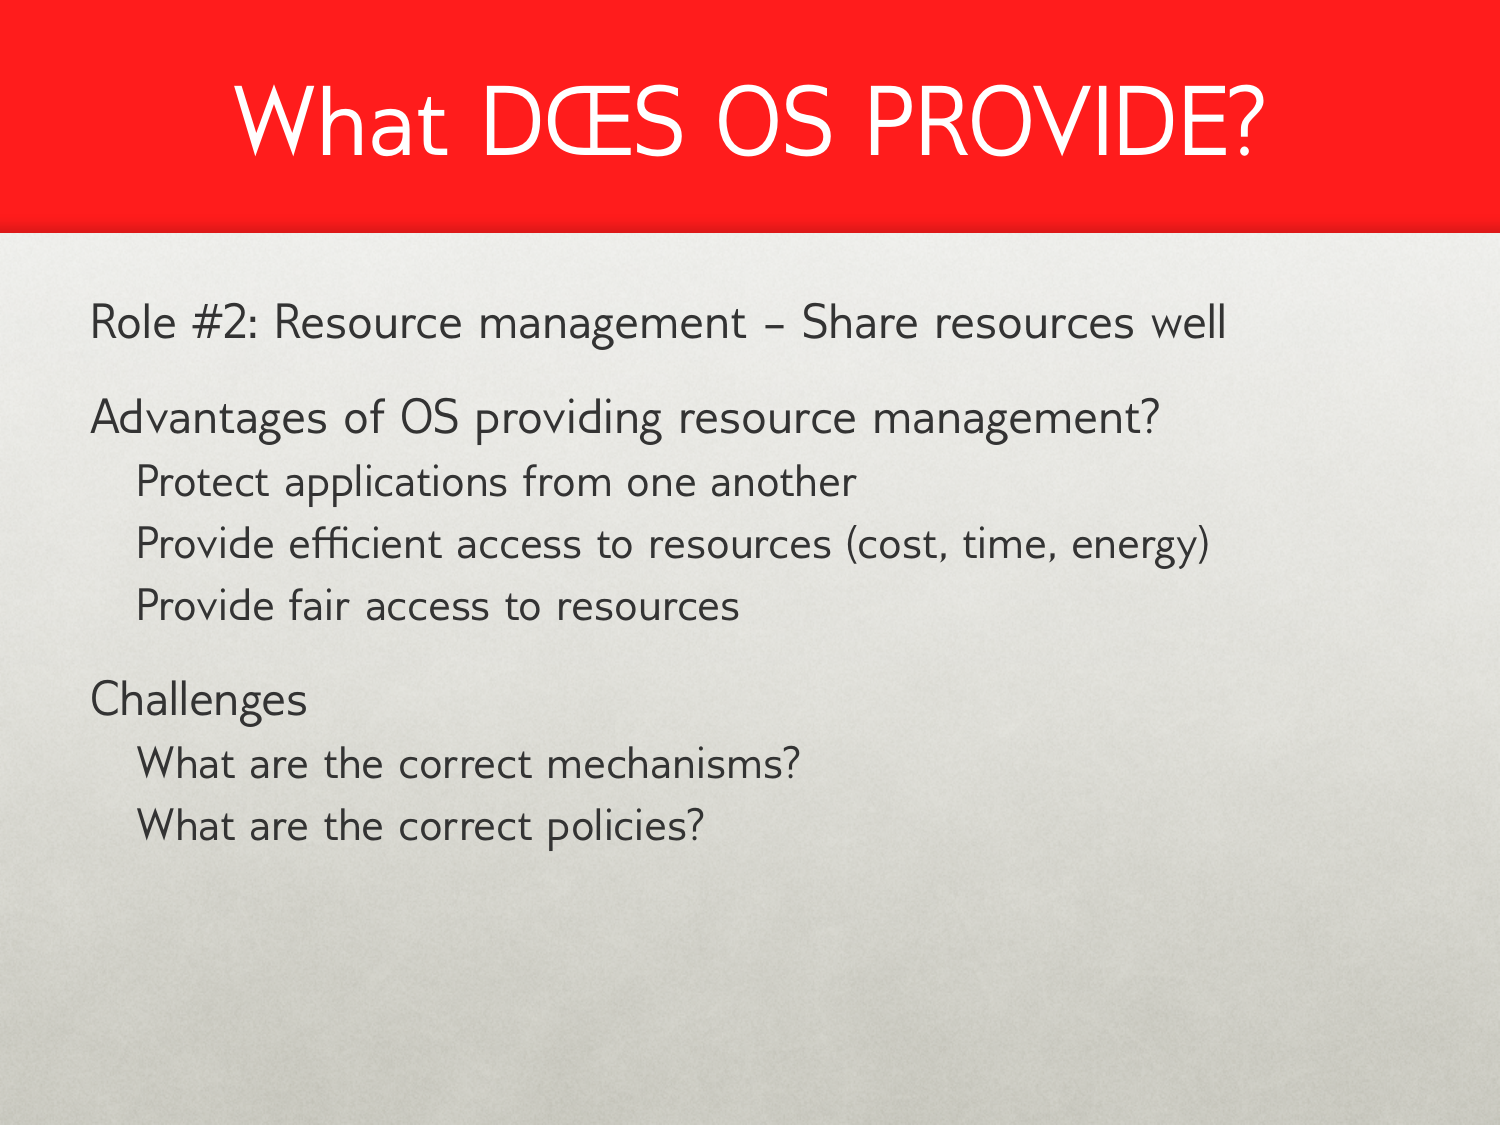

# What DOES OS PROVIDE?
Role #2: Resource management – Share resources well
Advantages of OS providing resource management?
Protect applications from one another
Provide efficient access to resources (cost, time, energy)
Provide fair access to resources
Challenges
What are the correct mechanisms?
What are the correct policies?